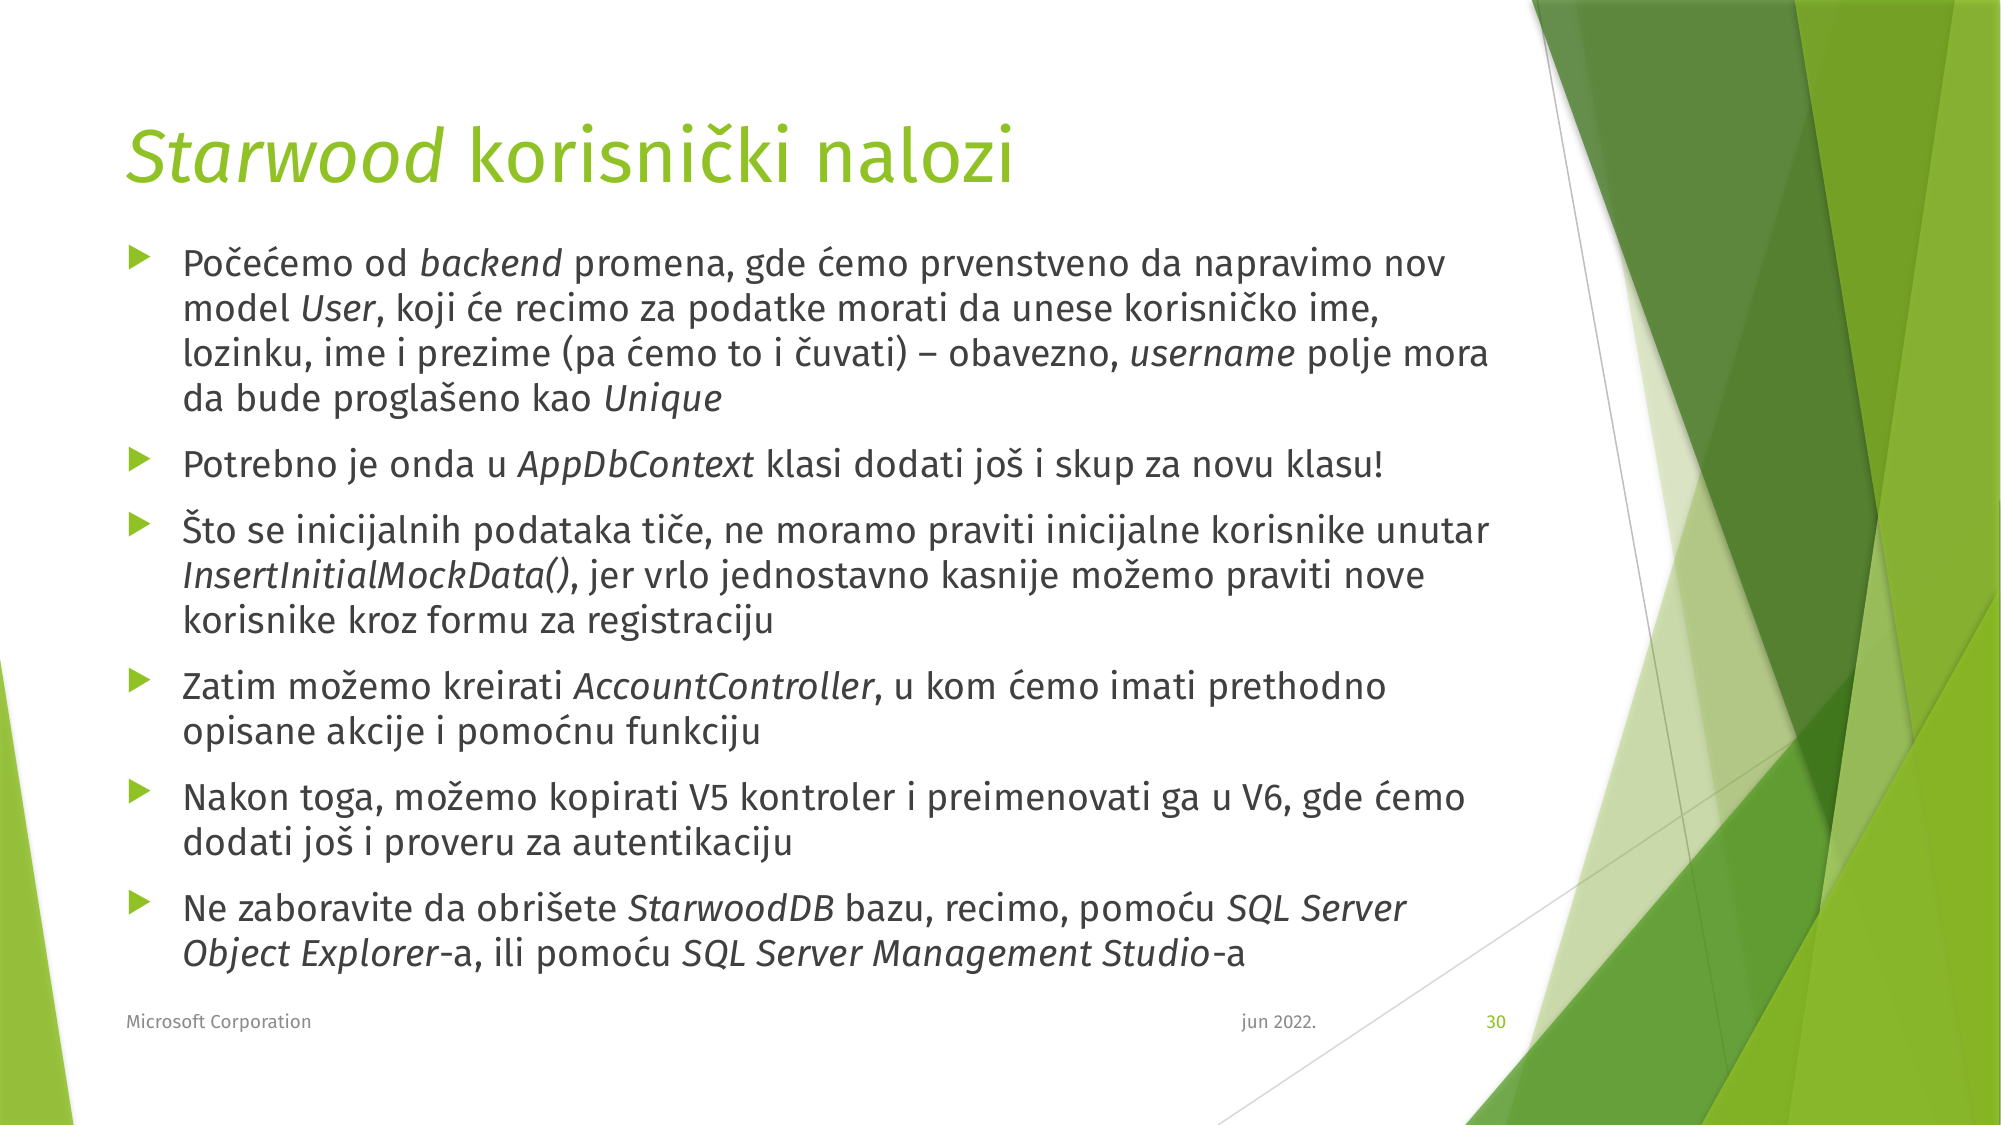

# Starwood korisnički nalozi
Počećemo od backend promena, gde ćemo prvenstveno da napravimo nov model User, koji će recimo za podatke morati da unese korisničko ime, lozinku, ime i prezime (pa ćemo to i čuvati) – obavezno, username polje mora da bude proglašeno kao Unique
Potrebno je onda u AppDbContext klasi dodati još i skup za novu klasu!
Što se inicijalnih podataka tiče, ne moramo praviti inicijalne korisnike unutar InsertInitialMockData(), jer vrlo jednostavno kasnije možemo praviti nove korisnike kroz formu za registraciju
Zatim možemo kreirati AccountController, u kom ćemo imati prethodno opisane akcije i pomoćnu funkciju
Nakon toga, možemo kopirati V5 kontroler i preimenovati ga u V6, gde ćemo dodati još i proveru za autentikaciju
Ne zaboravite da obrišete StarwoodDB bazu, recimo, pomoću SQL Server Object Explorer-a, ili pomoću SQL Server Management Studio-a
Microsoft Corporation
jun 2022.
30